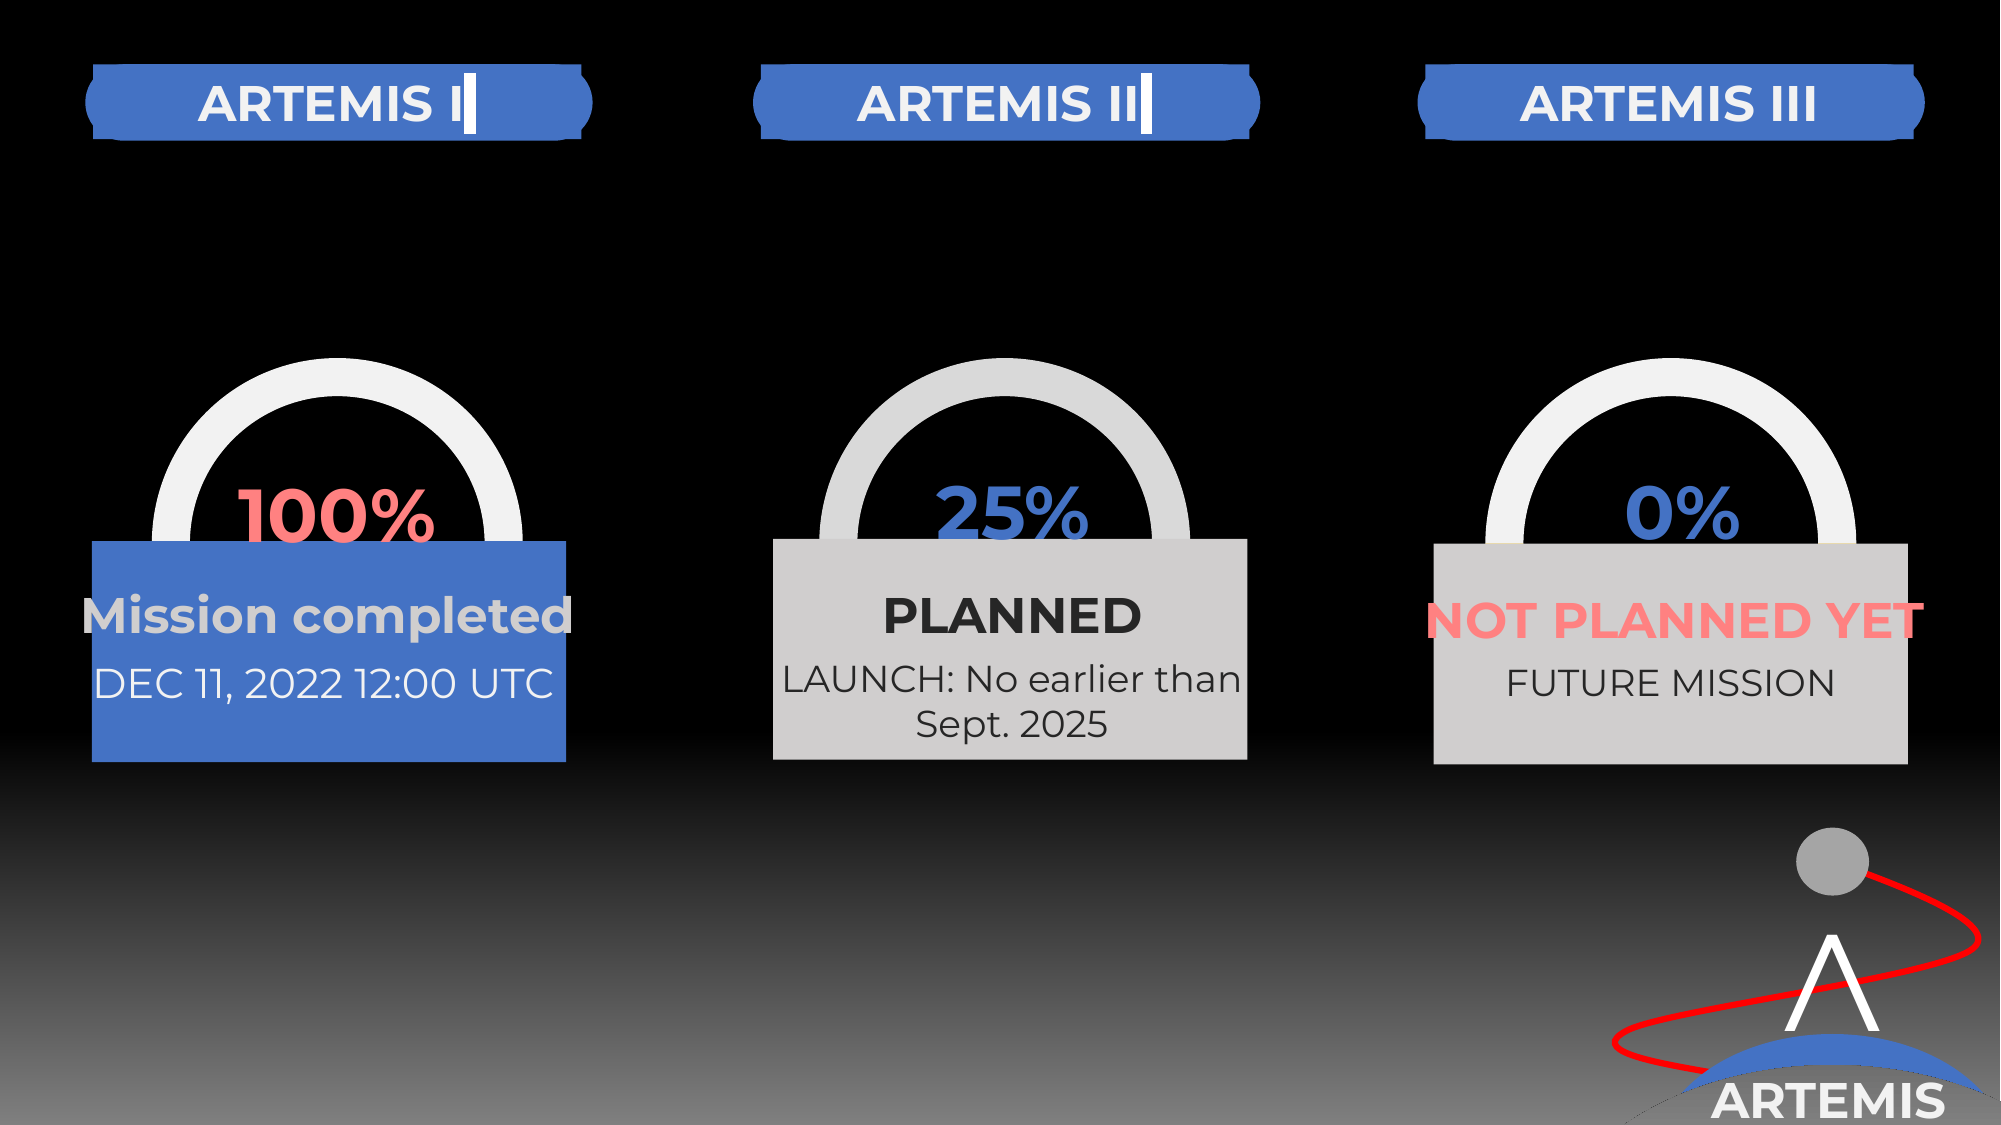

ARTEMIS I
ARTEMIS II
ARTEMIS III

25%
PLANNED
LAUNCH: No earlier than Sept. 2025
0%
NOT PLANNED YET
FUTURE MISSION
100%
Mission completed
DEC 11, 2022 12:00 UTC

Λ

ARTEMIS